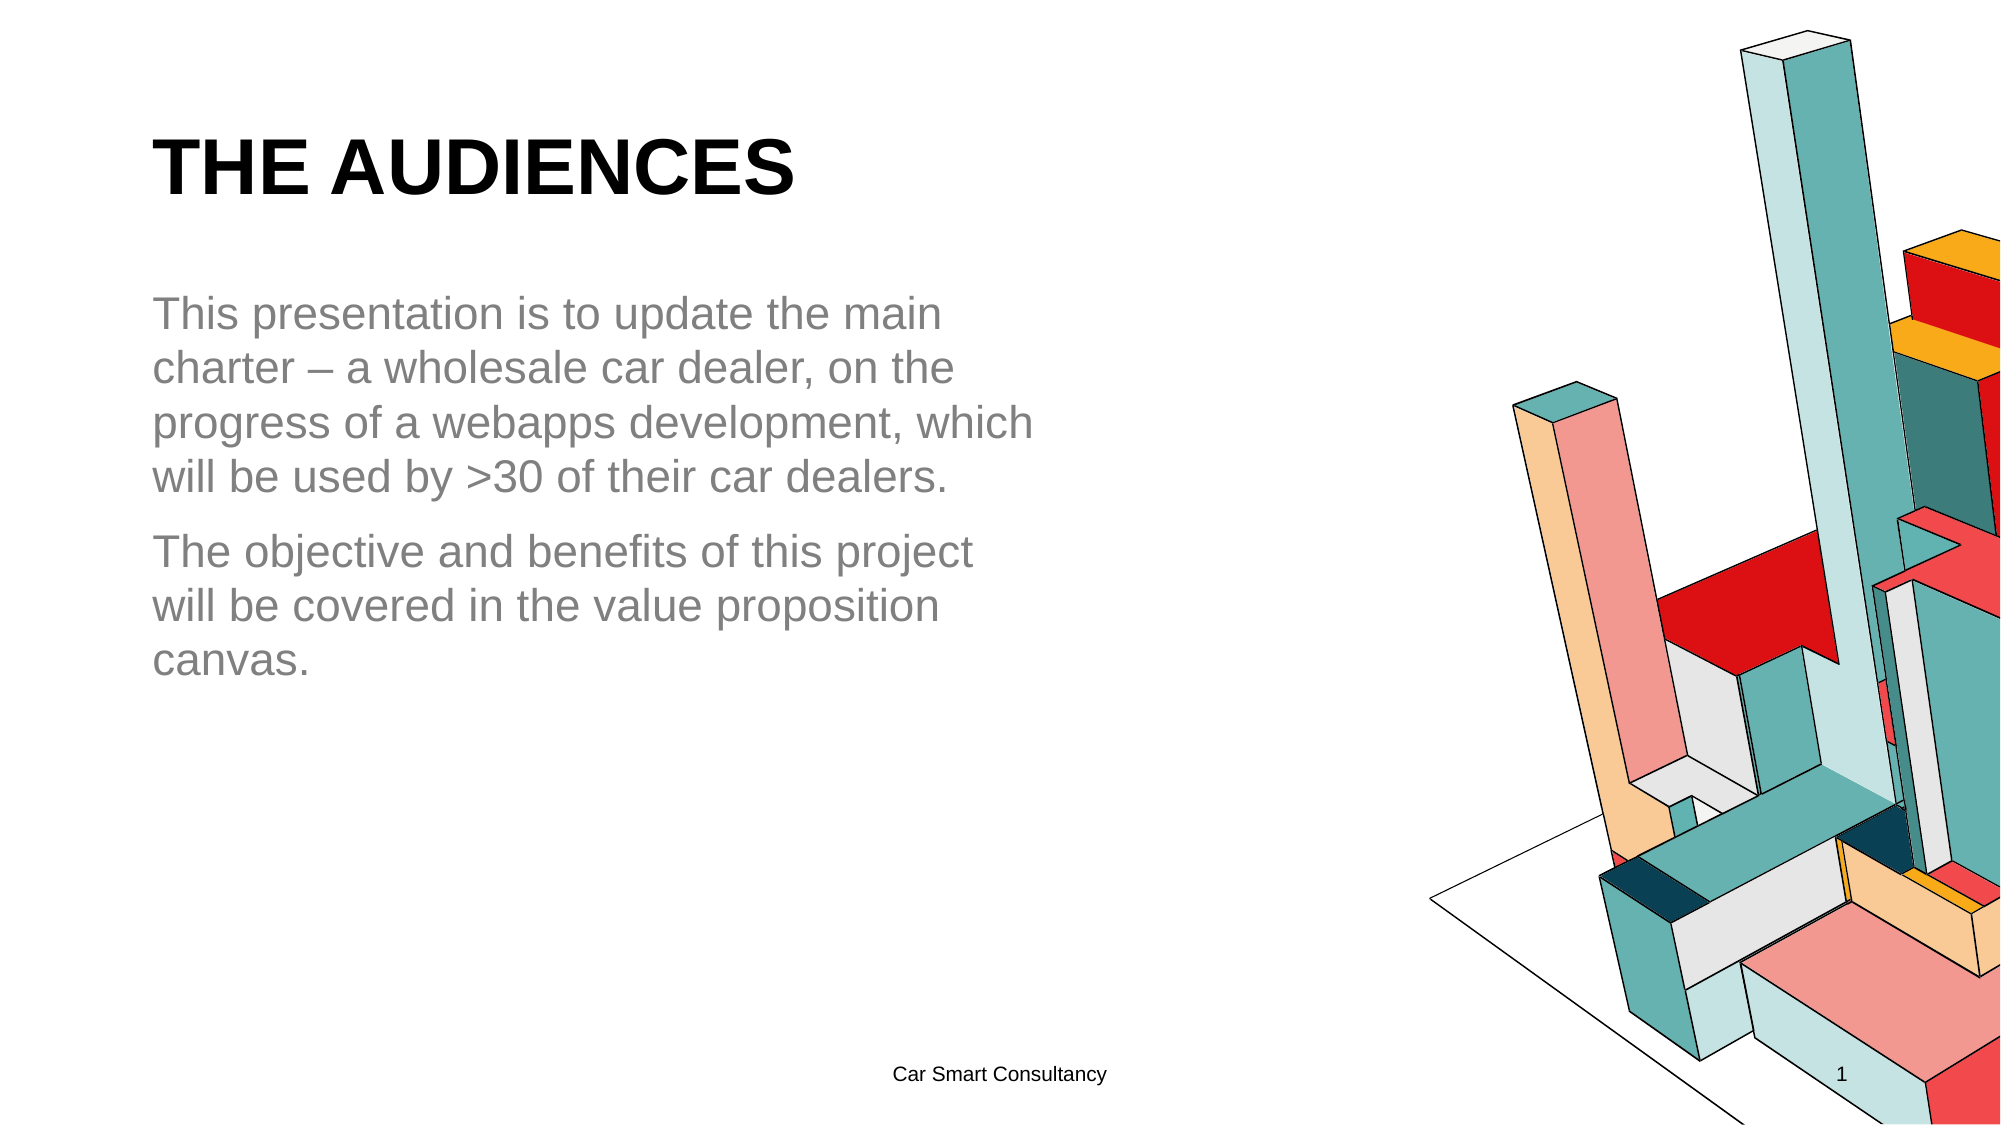

# The Audiences
This presentation is to update the main charter – a wholesale car dealer, on the progress of a webapps development, which will be used by >30 of their car dealers.
The objective and benefits of this project will be covered in the value proposition canvas.
Car Smart Consultancy
1